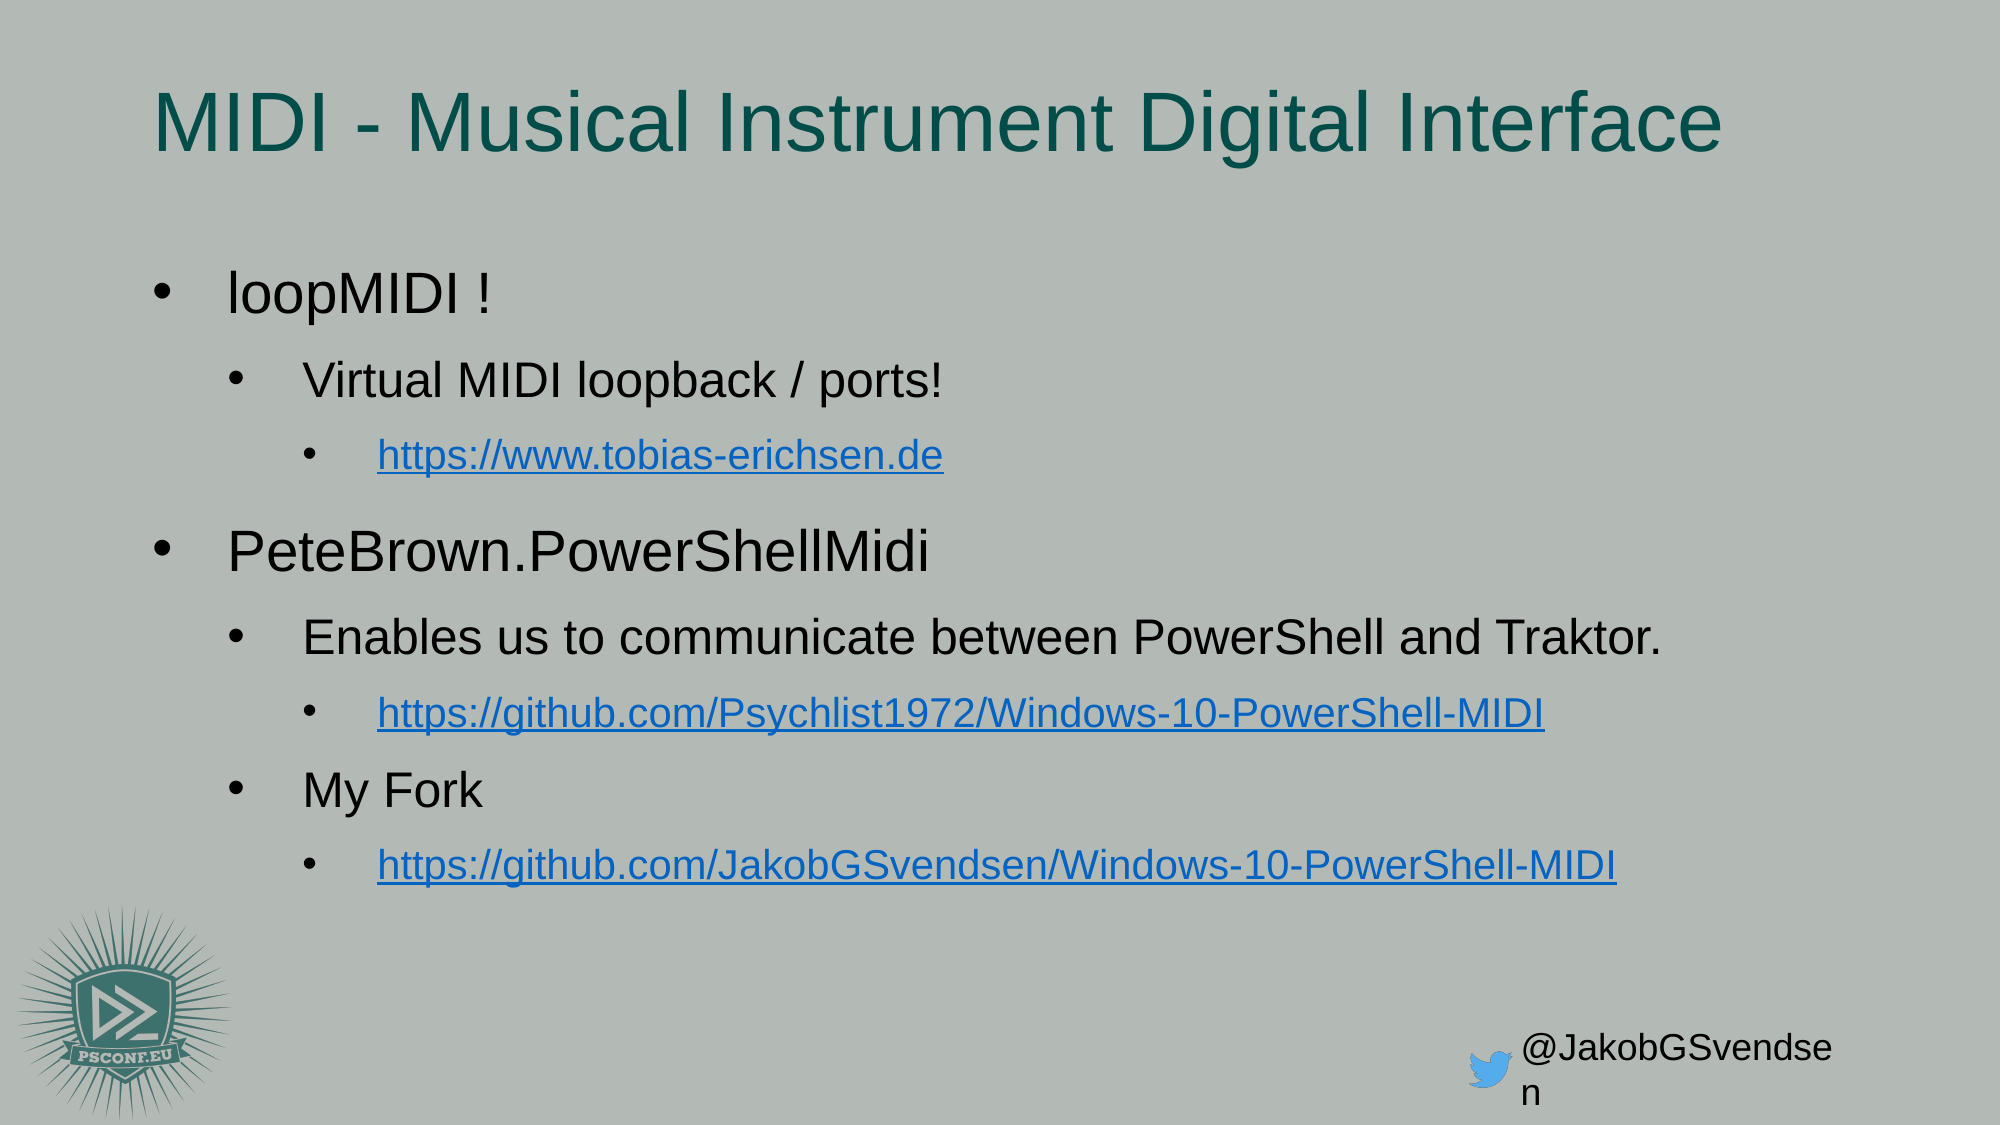

# MIDI - Musical Instrument Digital Interface
loopMIDI !
Virtual MIDI loopback / ports!
https://www.tobias-erichsen.de
PeteBrown.PowerShellMidi
Enables us to communicate between PowerShell and Traktor.
https://github.com/Psychlist1972/Windows-10-PowerShell-MIDI
My Fork
https://github.com/JakobGSvendsen/Windows-10-PowerShell-MIDI

@JakobGSvendsen